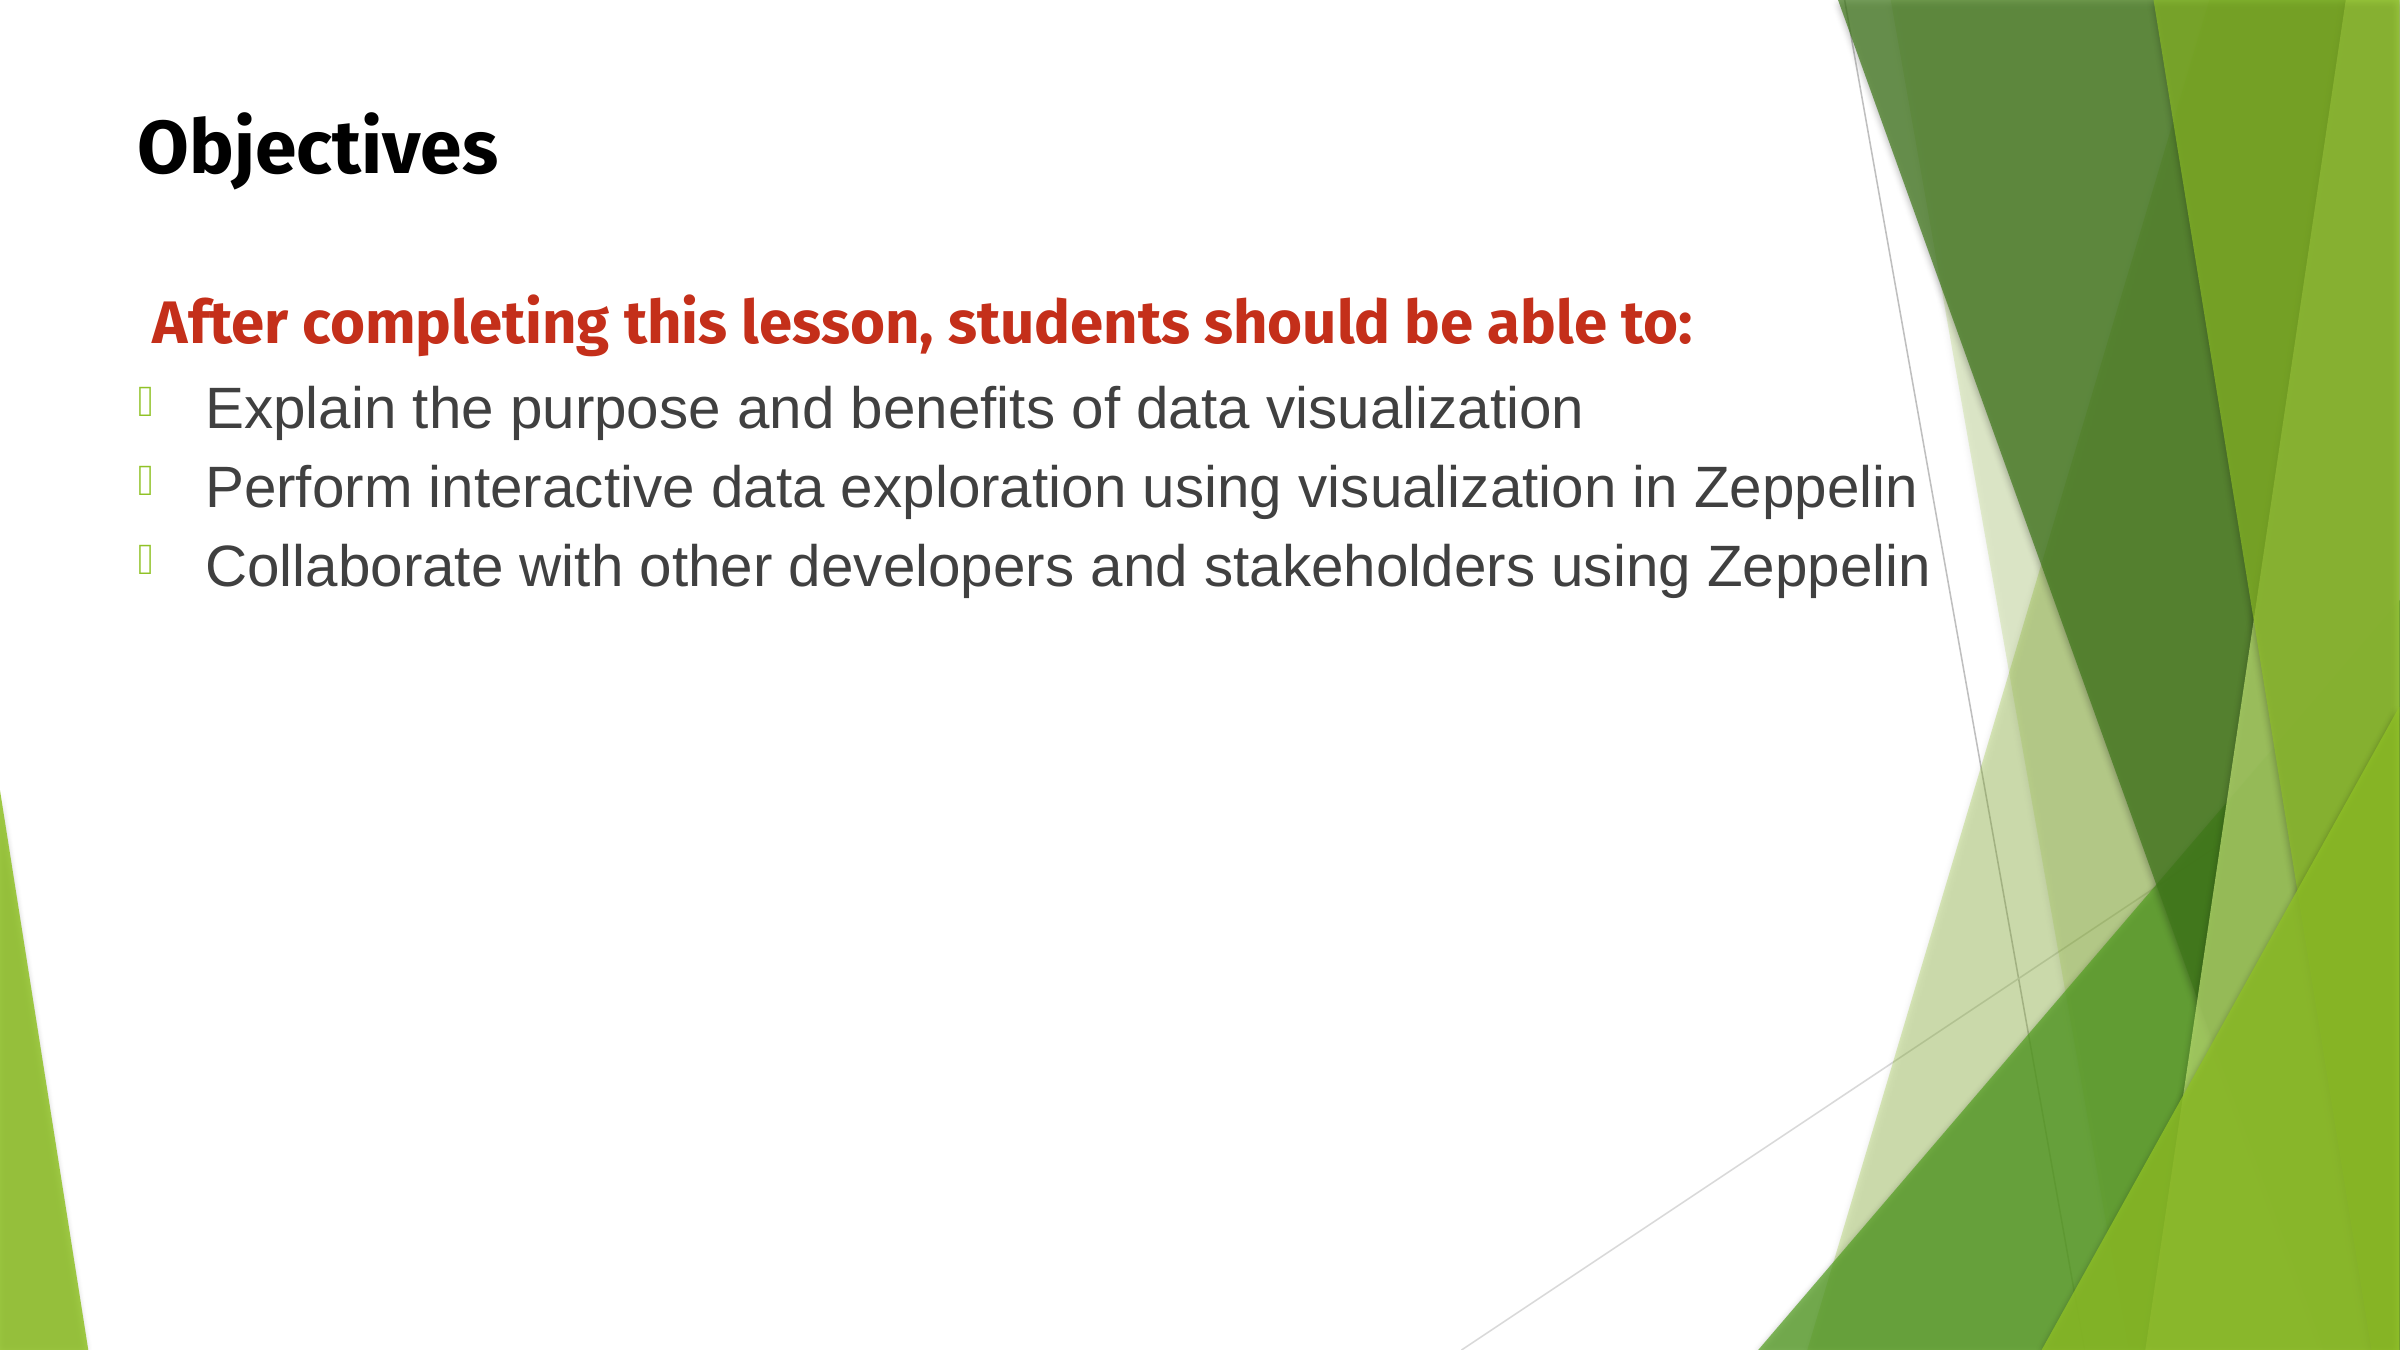

# Objectives
After completing this lesson, students should be able to:
Explain the purpose and benefits of data visualization
Perform interactive data exploration using visualization in Zeppelin
Collaborate with other developers and stakeholders using Zeppelin